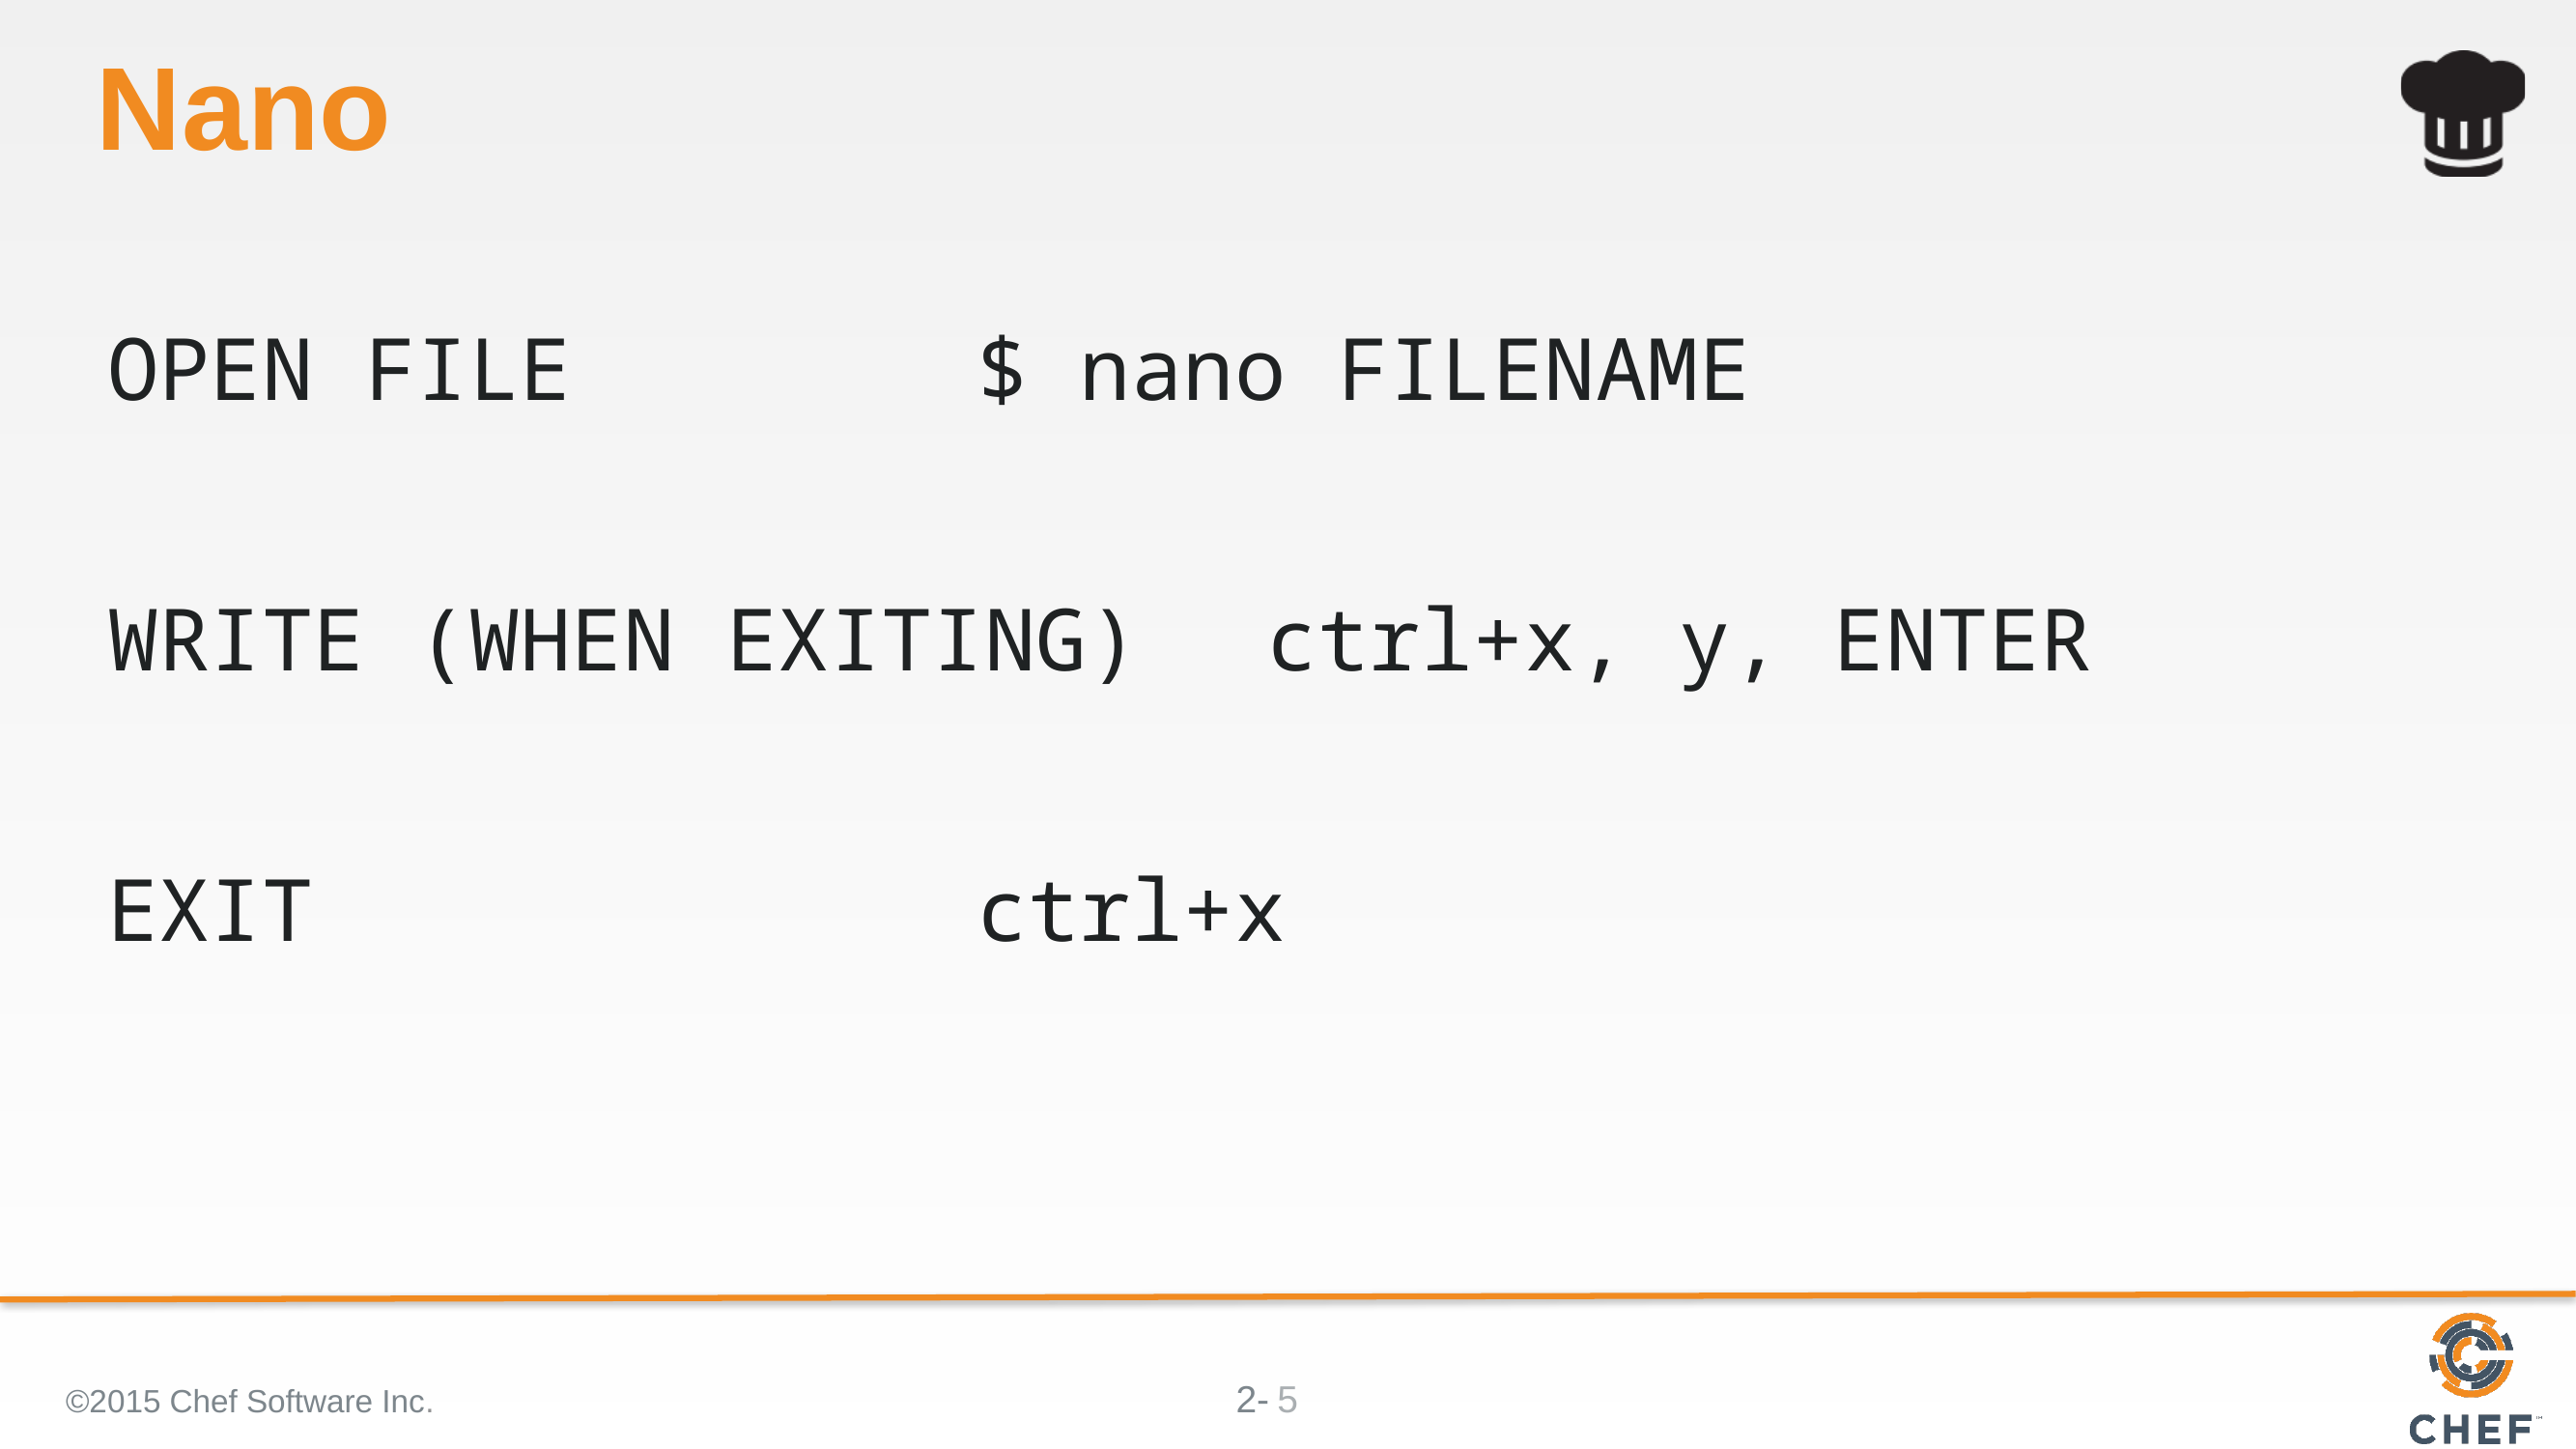

# Nano
OPEN FILE			$ nano FILENAME

WRITE (WHEN EXITING)	ctrl+x, y, ENTER

EXIT	 				ctrl+x

©2015 Chef Software Inc.
5